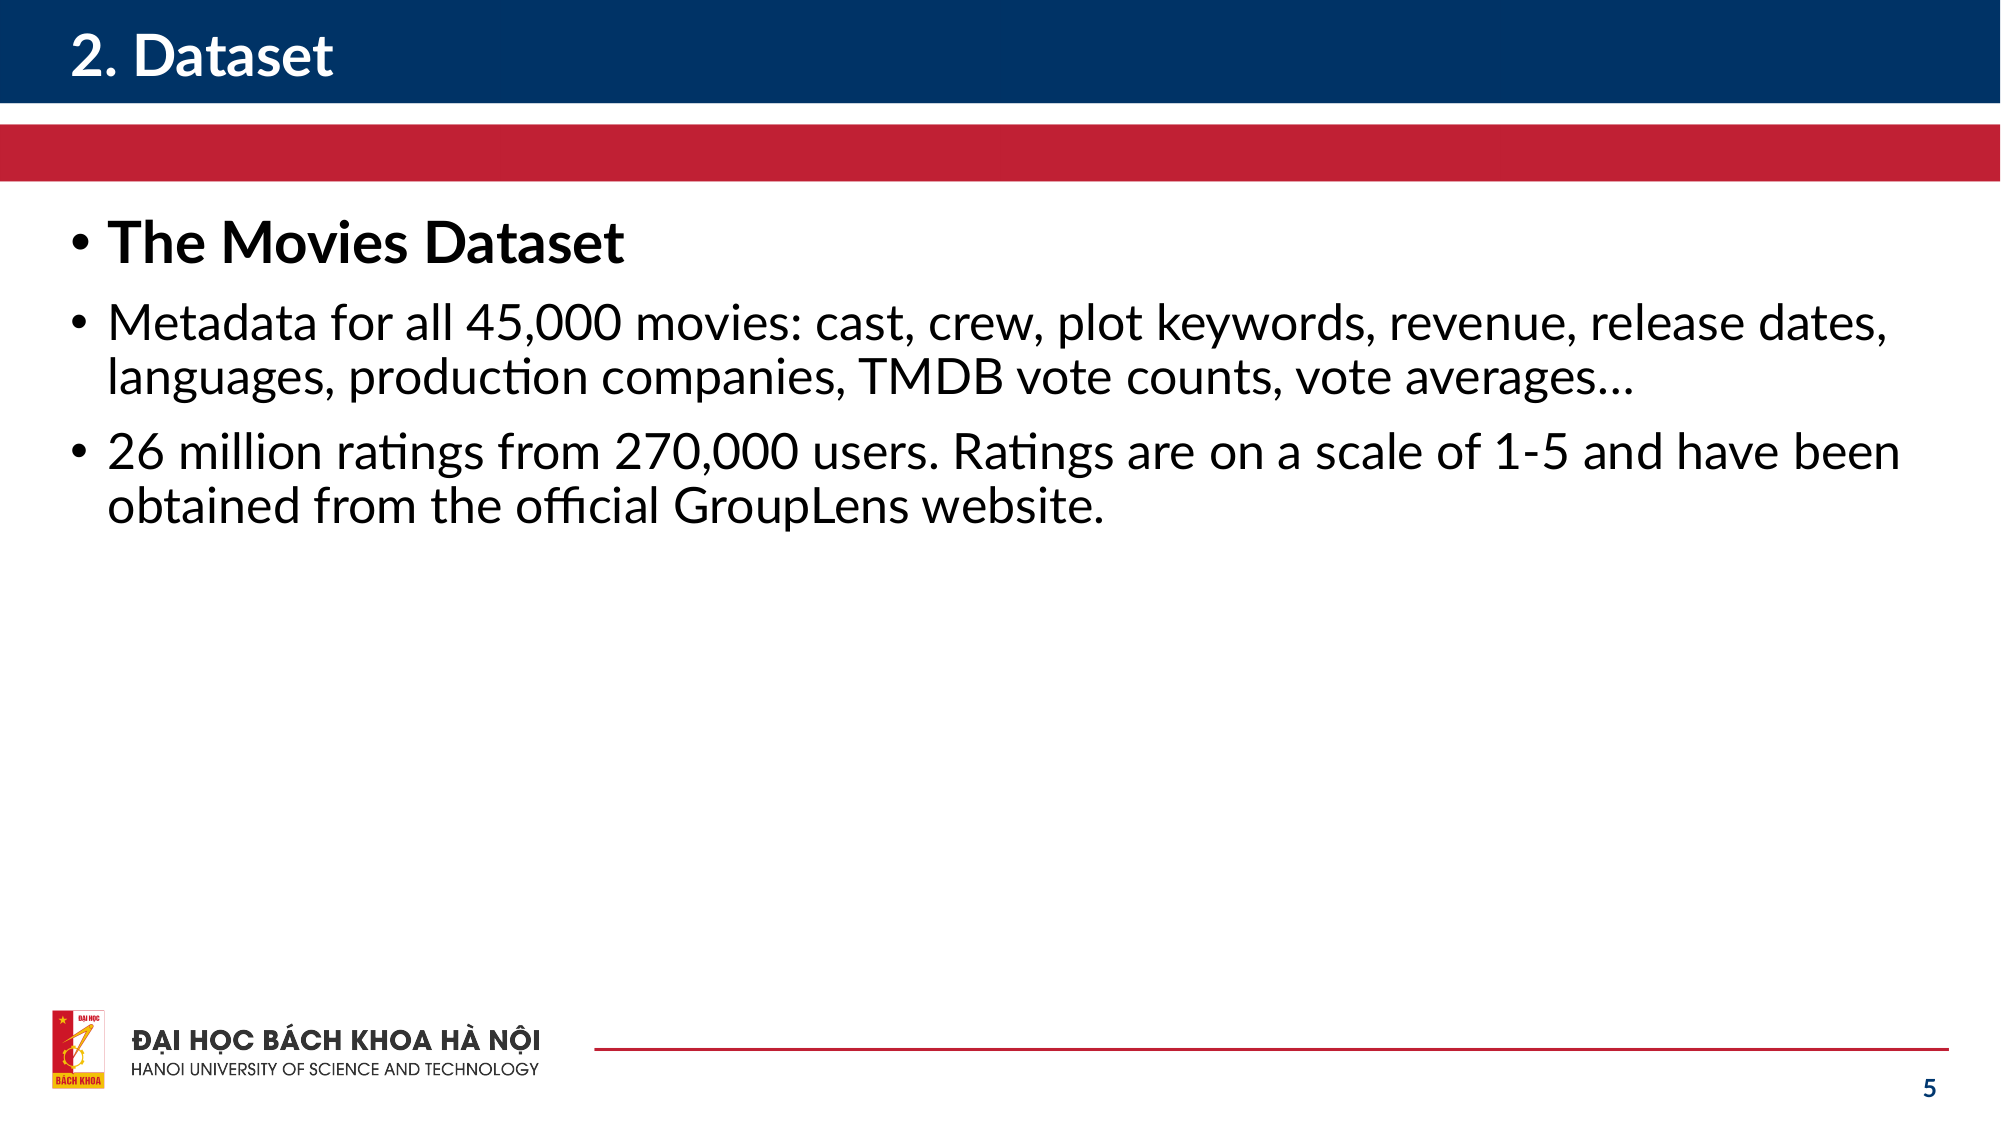

# 2. Dataset
The Movies Dataset
Metadata for all 45,000 movies: cast, crew, plot keywords, revenue, release dates, languages, production companies, TMDB vote counts, vote averages…
26 million ratings from 270,000 users. Ratings are on a scale of 1-5 and have been obtained from the official GroupLens website.

5